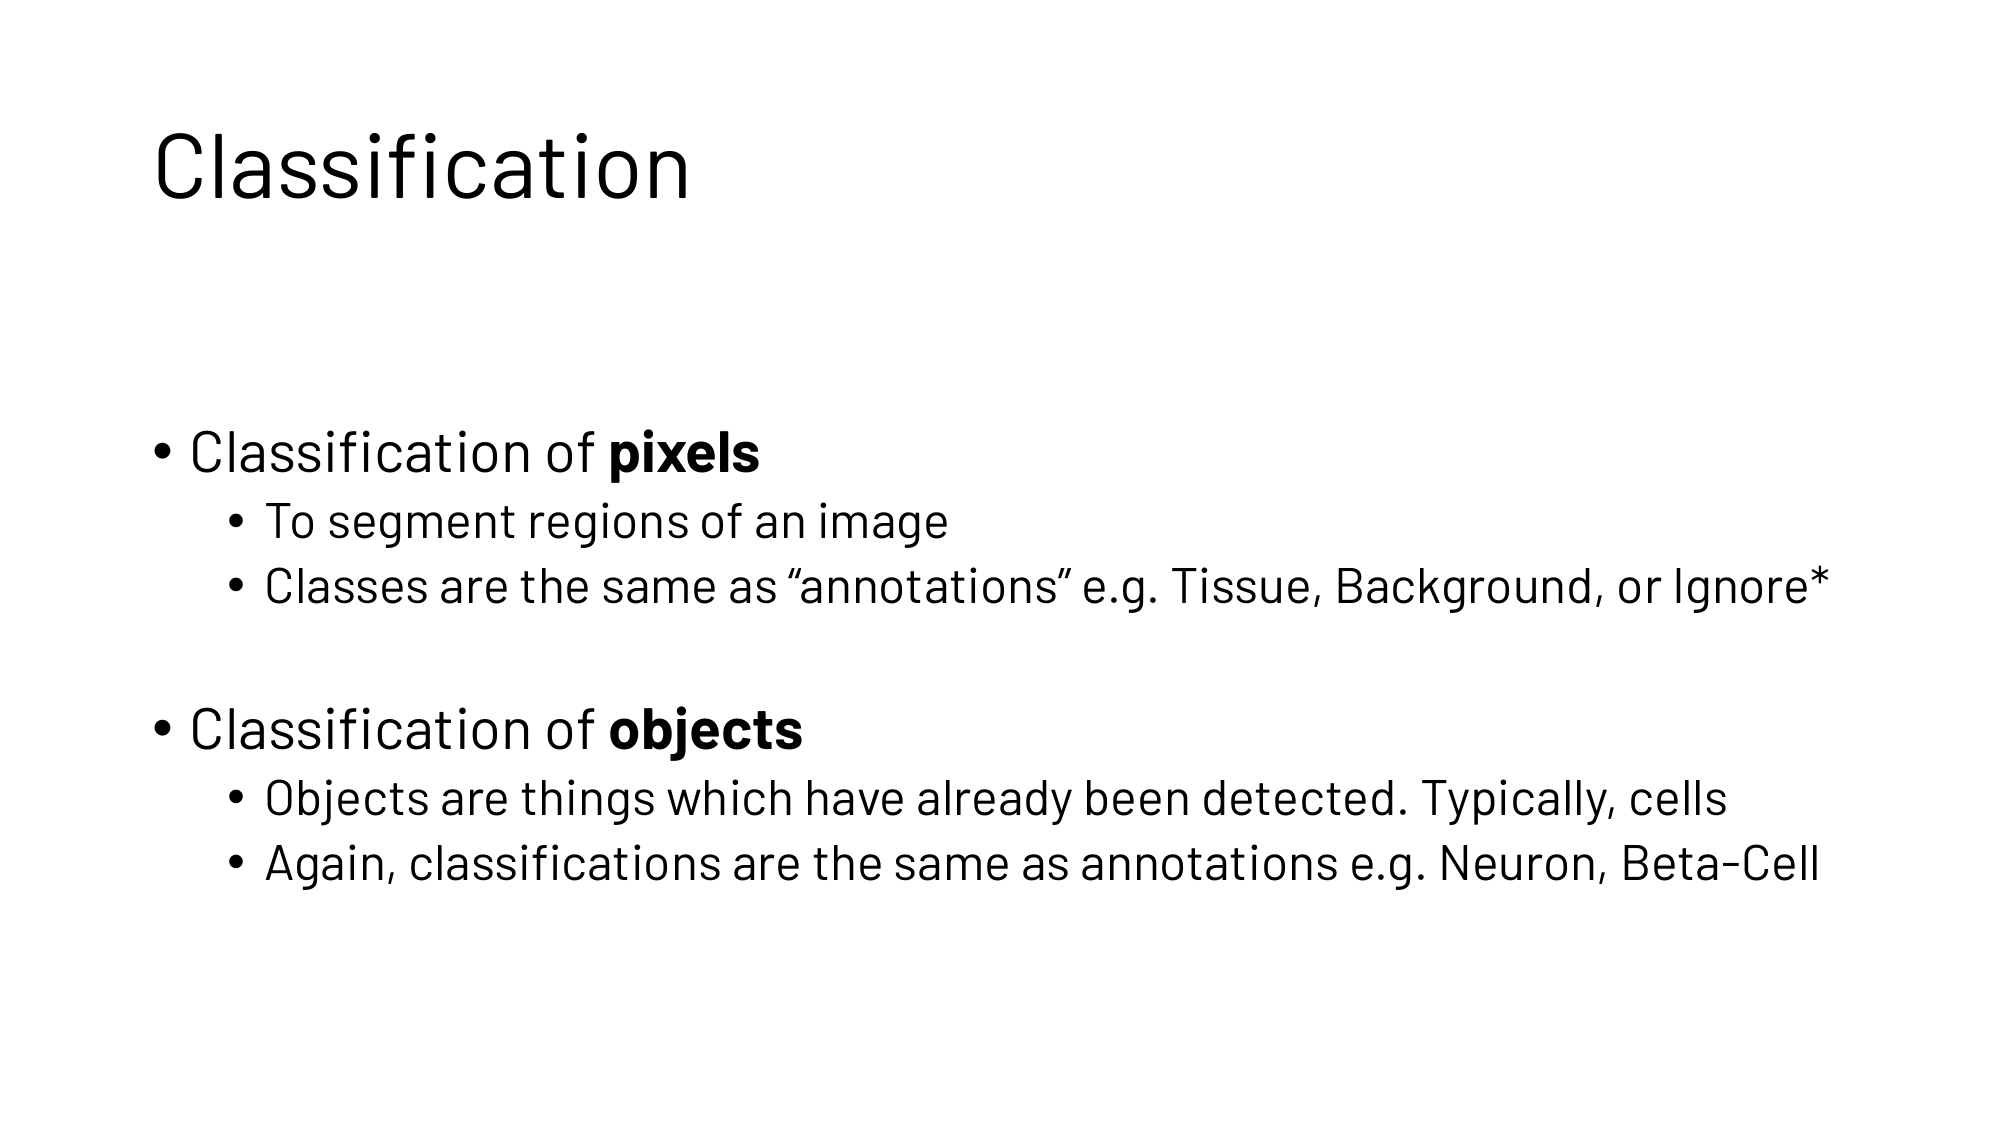

# Classification
Classification of pixels
To segment regions of an image
Classes are the same as “annotations” e.g. Tissue, Background, or Ignore*

Classification of objects
Objects are things which have already been detected. Typically, cells
Again, classifications are the same as annotations e.g. Neuron, Beta-Cell